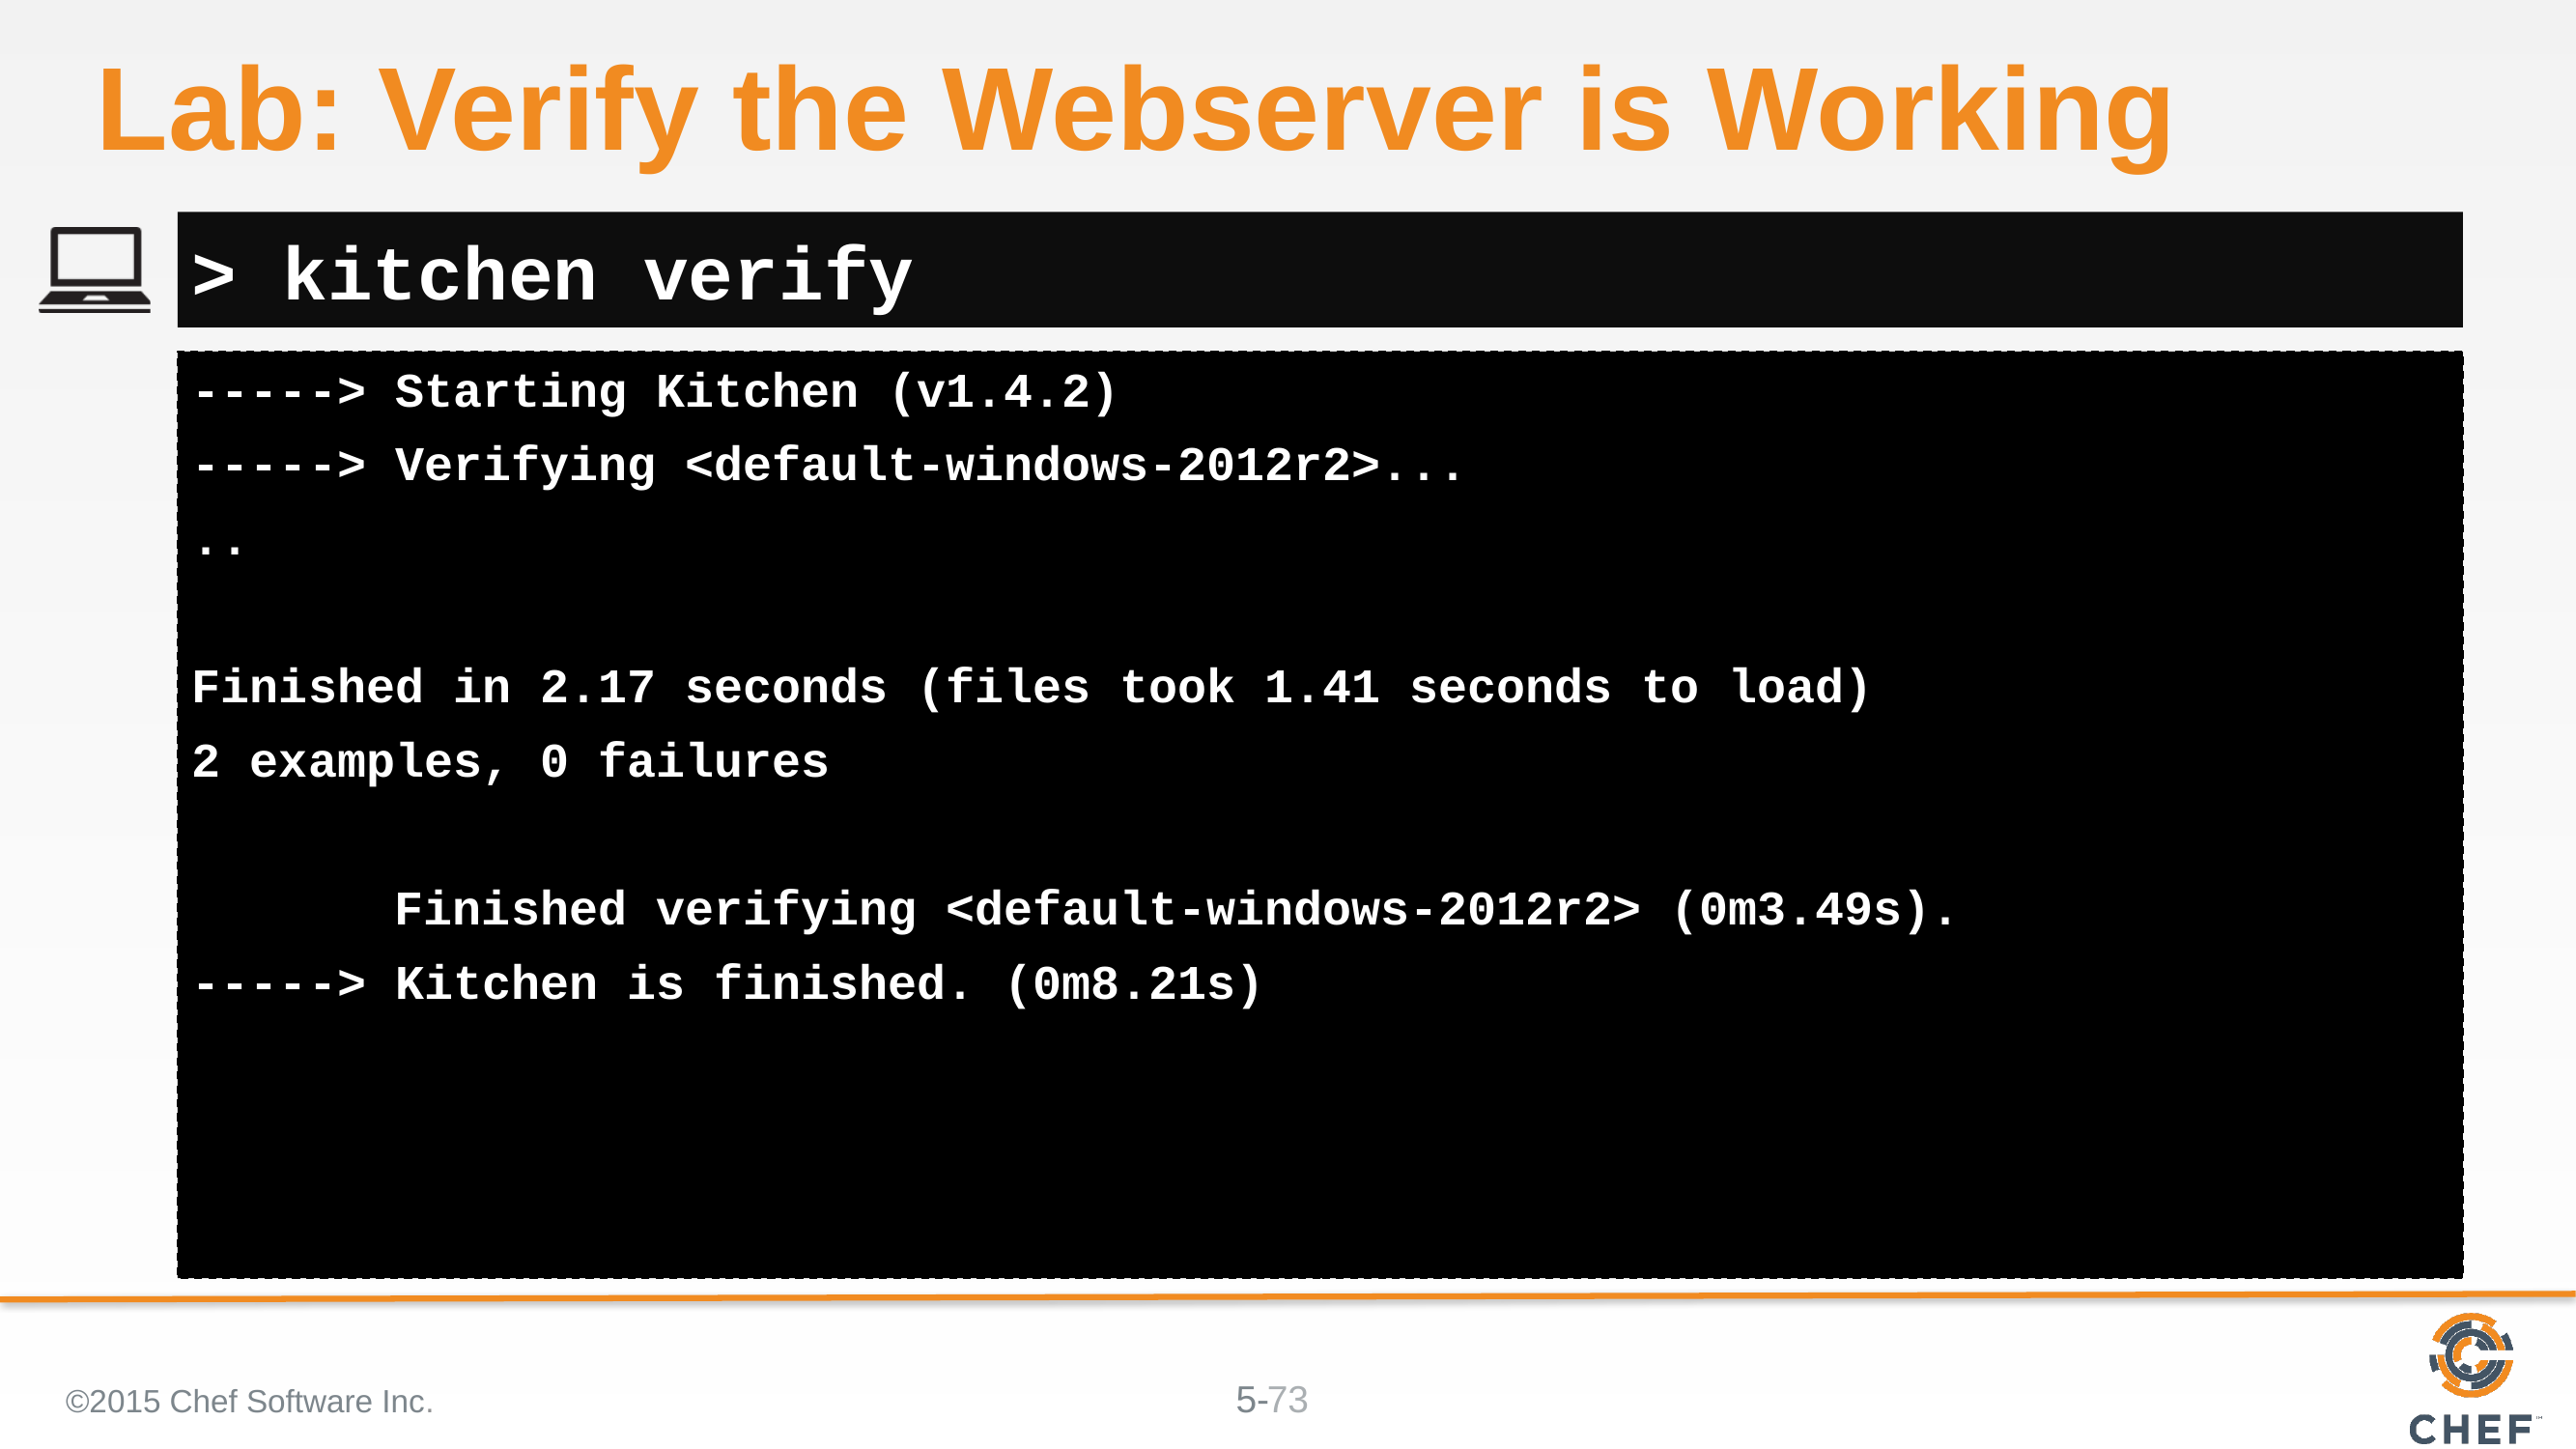

# Lab: Verify the Webserver is Working
> kitchen verify
-----> Starting Kitchen (v1.4.2)
-----> Verifying <default-windows-2012r2>...
..

Finished in 2.17 seconds (files took 1.41 seconds to load)
2 examples, 0 failures

       Finished verifying <default-windows-2012r2> (0m3.49s).
-----> Kitchen is finished. (0m8.21s)
©2015 Chef Software Inc.
73